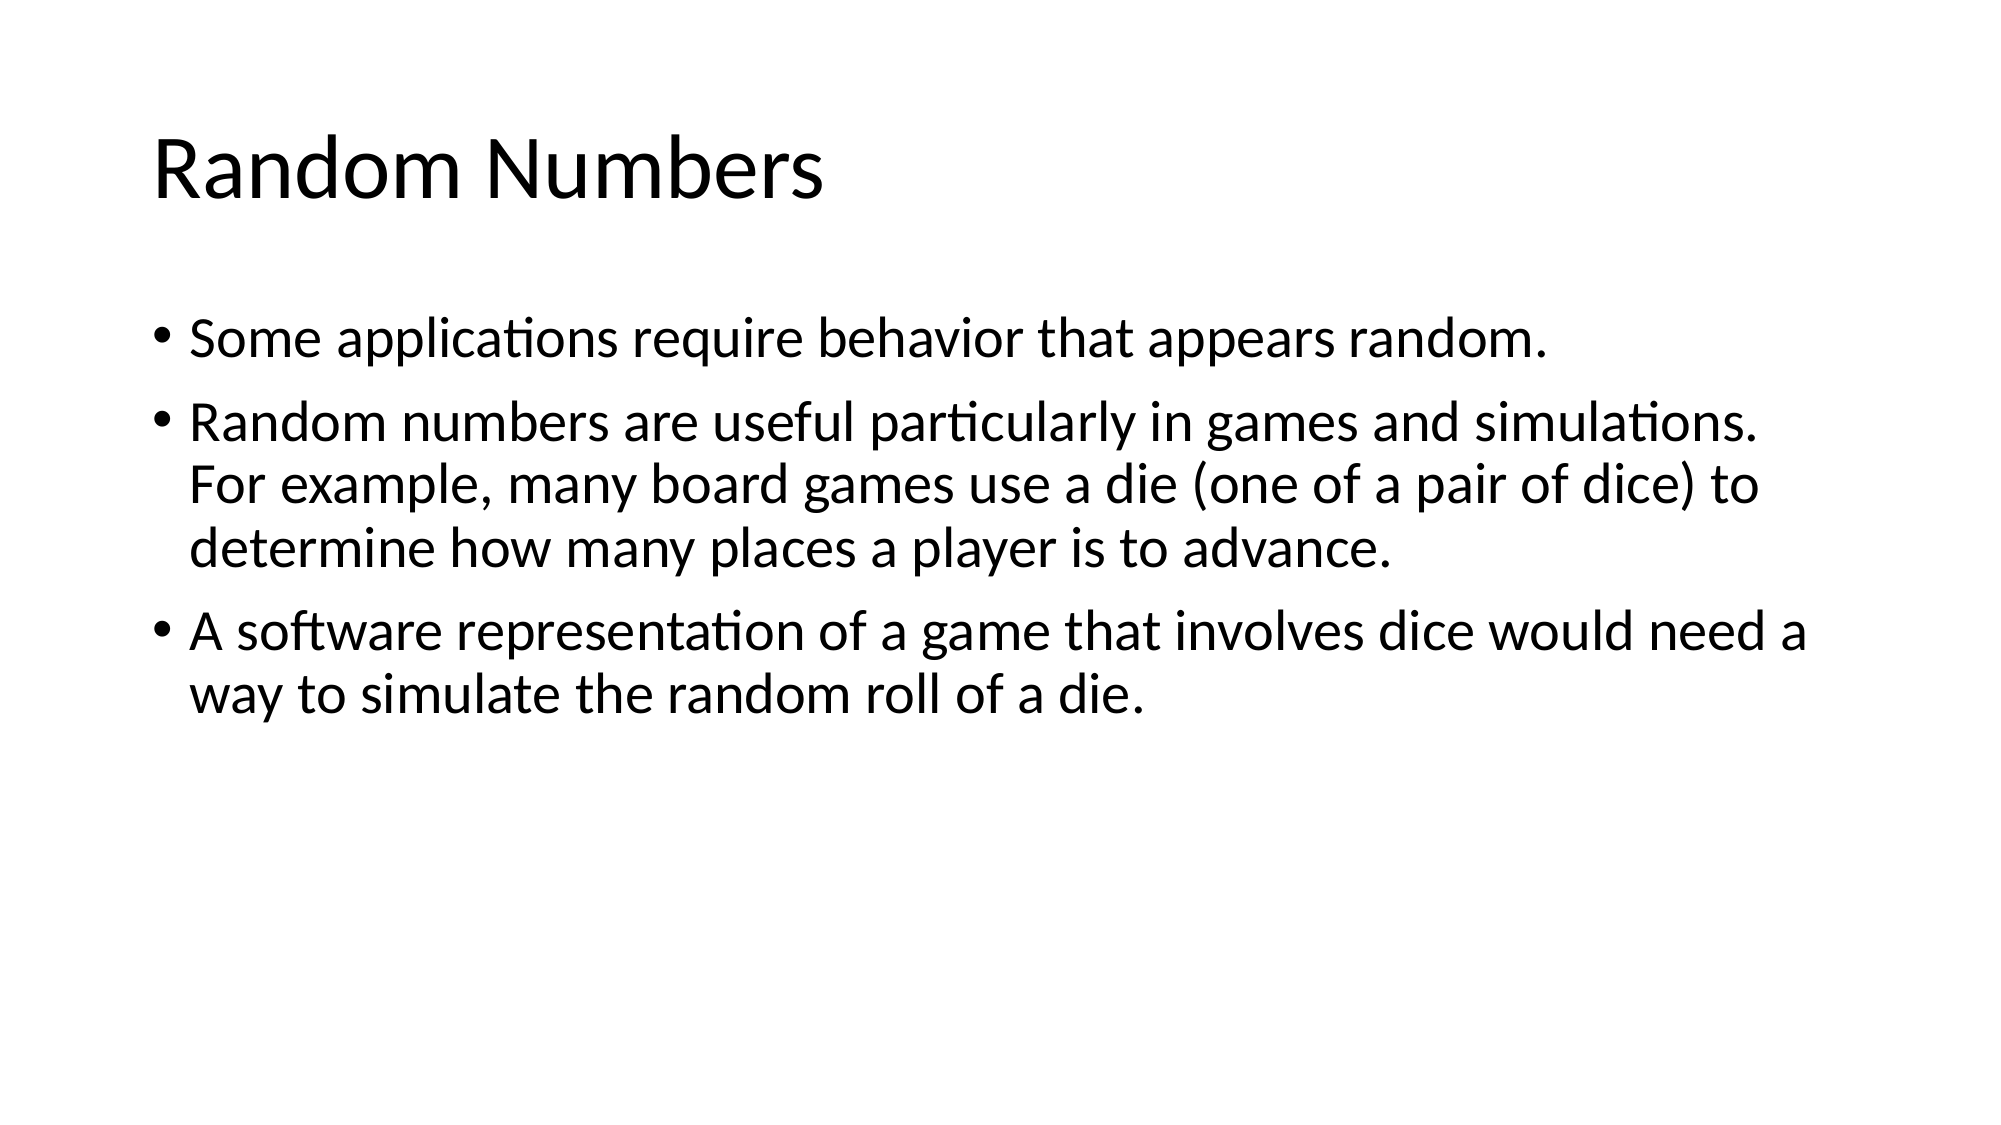

# Random Numbers
Some applications require behavior that appears random.
Random numbers are useful particularly in games and simulations. For example, many board games use a die (one of a pair of dice) to determine how many places a player is to advance.
A software representation of a game that involves dice would need a way to simulate the random roll of a die.